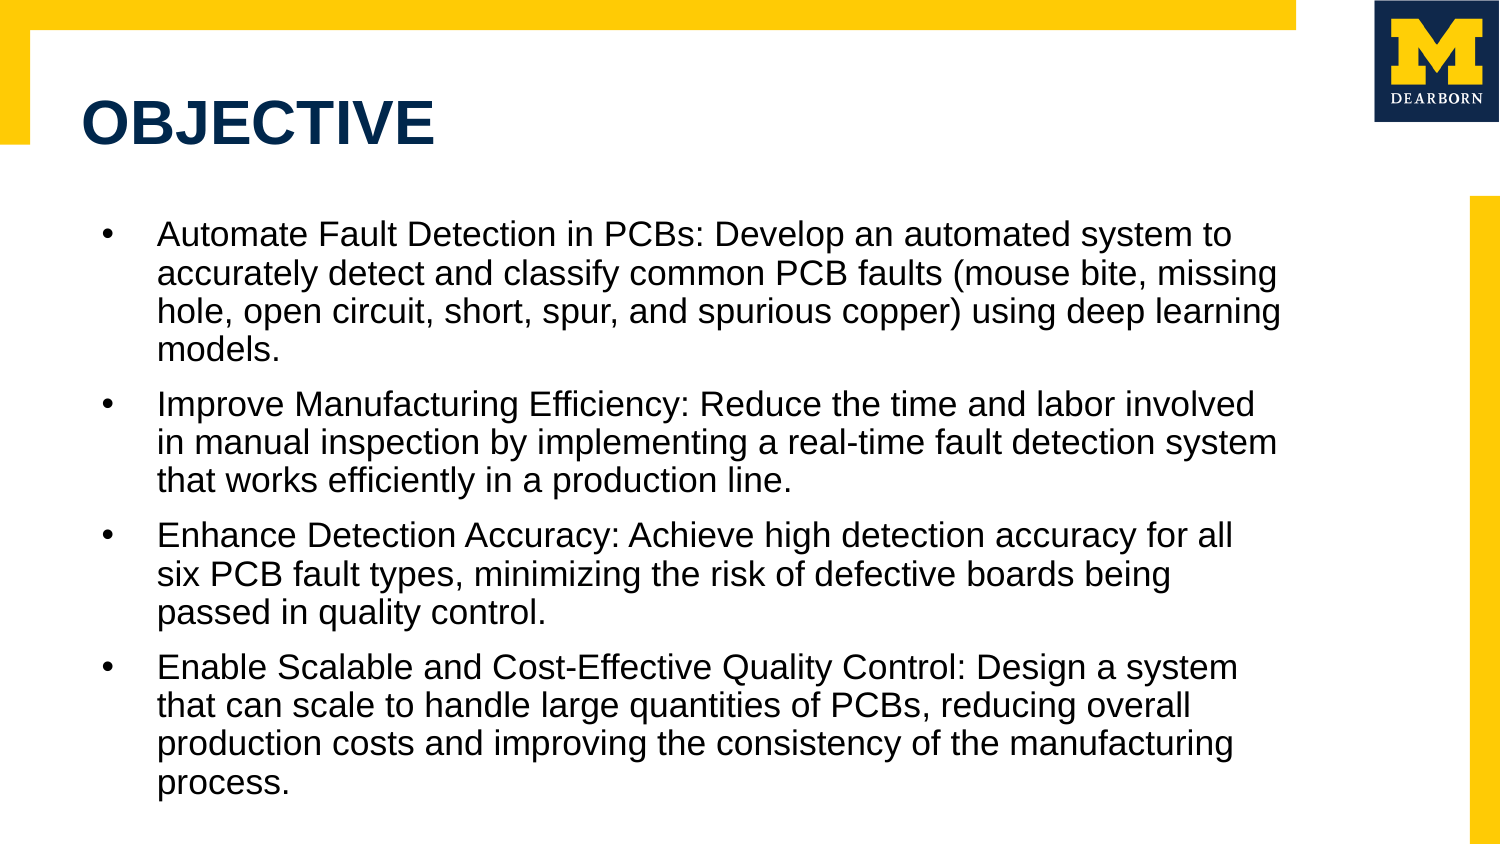

# OBJECTIVE
Automate Fault Detection in PCBs: Develop an automated system to accurately detect and classify common PCB faults (mouse bite, missing hole, open circuit, short, spur, and spurious copper) using deep learning models.
Improve Manufacturing Efficiency: Reduce the time and labor involved in manual inspection by implementing a real-time fault detection system that works efficiently in a production line.
Enhance Detection Accuracy: Achieve high detection accuracy for all six PCB fault types, minimizing the risk of defective boards being passed in quality control.
Enable Scalable and Cost-Effective Quality Control: Design a system that can scale to handle large quantities of PCBs, reducing overall production costs and improving the consistency of the manufacturing process.